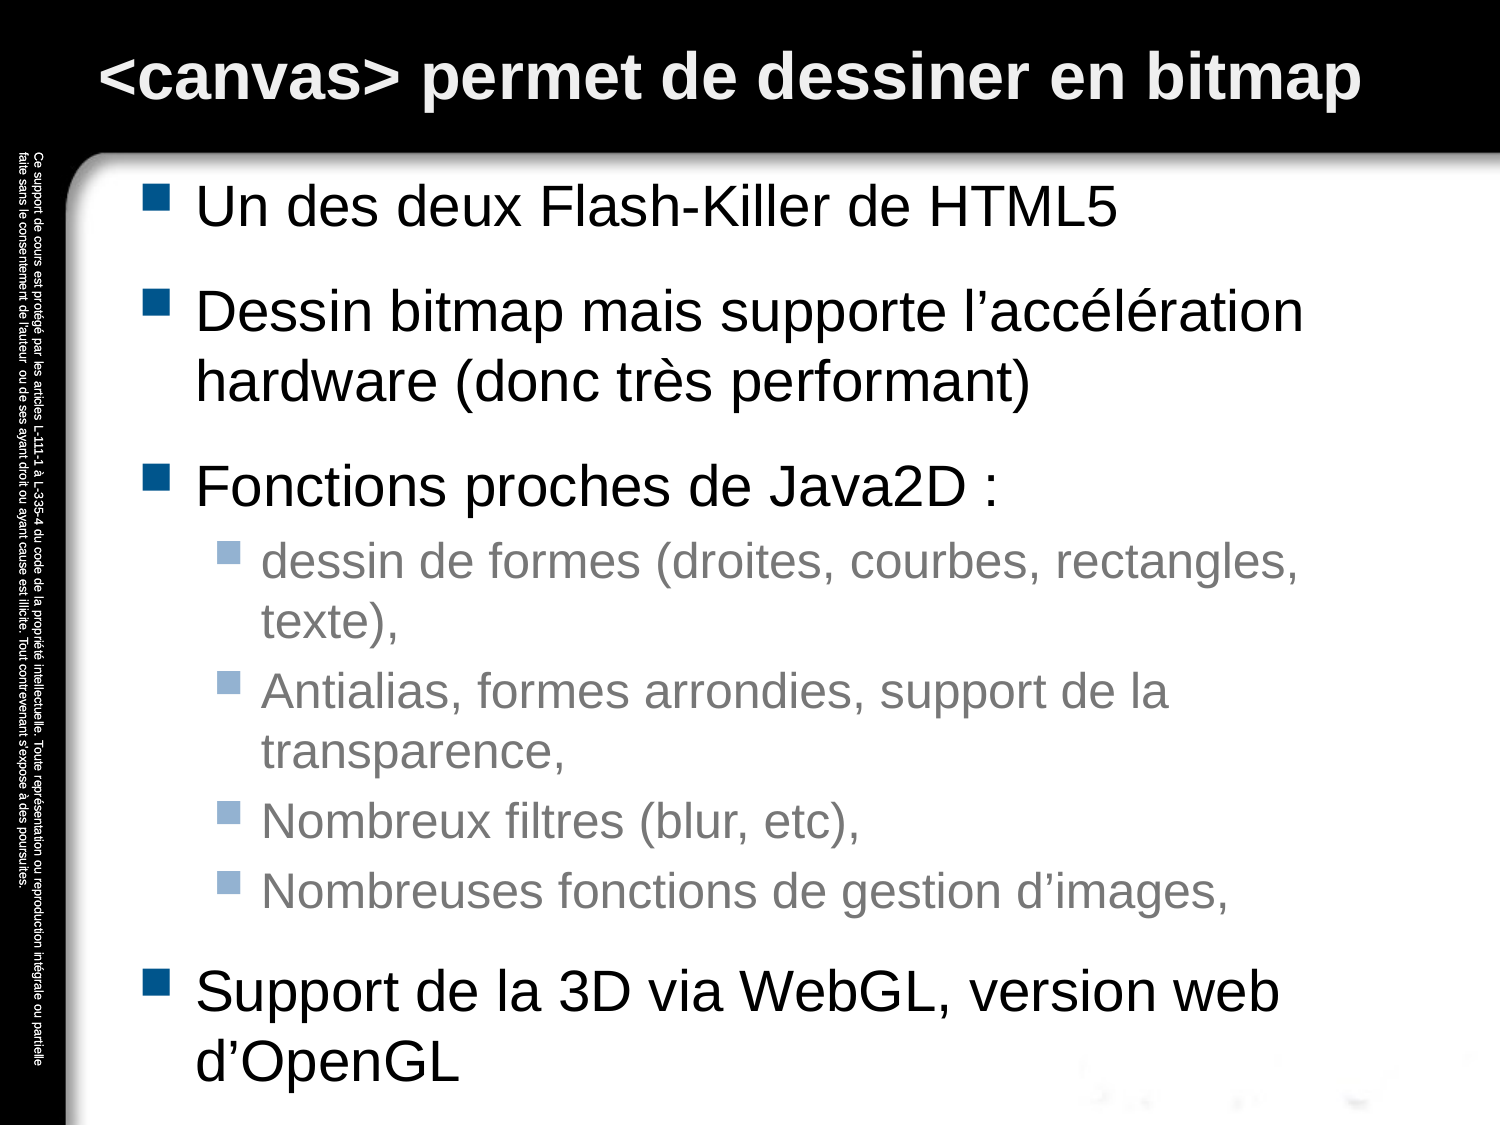

# <canvas> permet de dessiner en bitmap
Un des deux Flash-Killer de HTML5
Dessin bitmap mais supporte l’accélération hardware (donc très performant)
Fonctions proches de Java2D :
dessin de formes (droites, courbes, rectangles, texte),
Antialias, formes arrondies, support de la transparence,
Nombreux filtres (blur, etc),
Nombreuses fonctions de gestion d’images,
Support de la 3D via WebGL, version web d’OpenGL